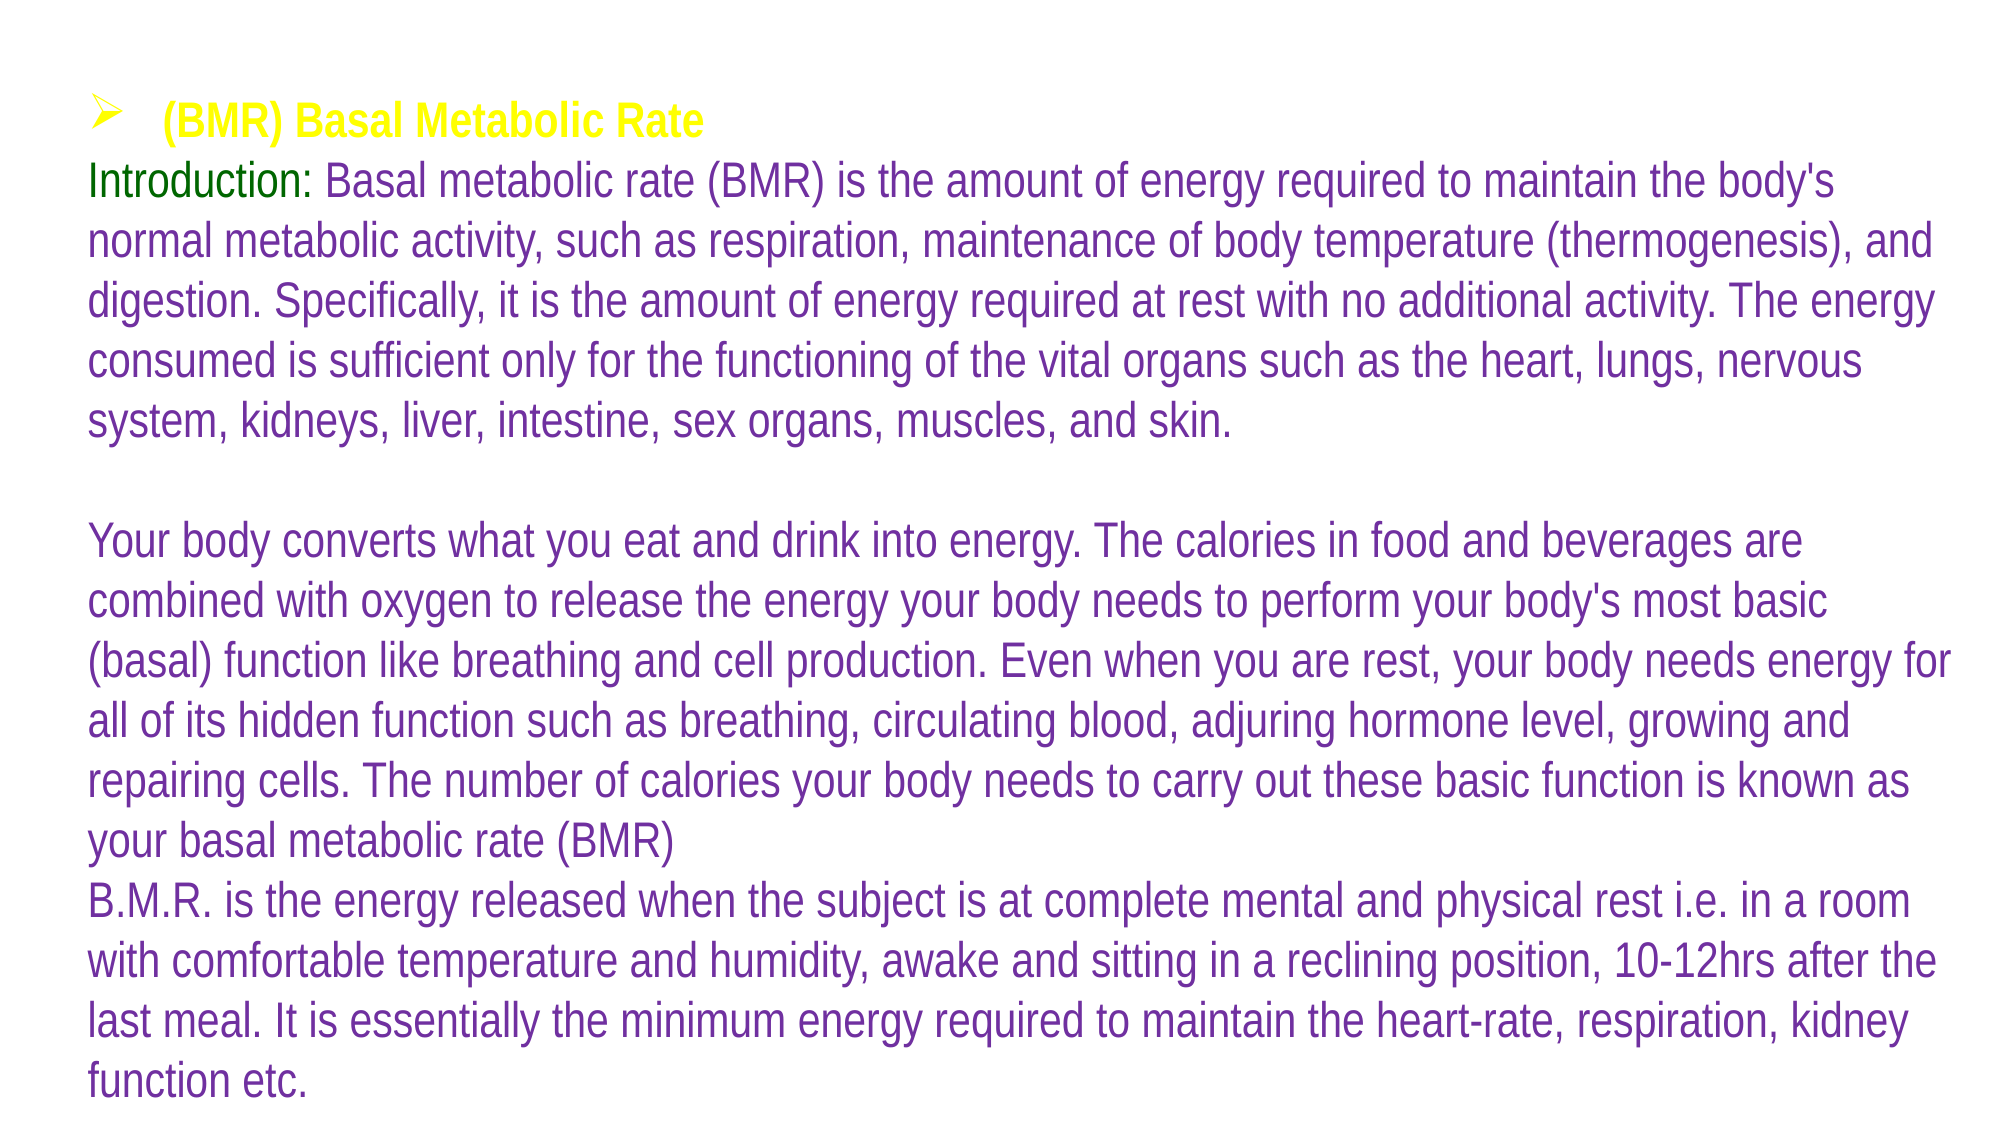

(BMR) Basal Metabolic Rate
Introduction: Basal metabolic rate (BMR) is the amount of energy required to maintain the body's normal metabolic activity, such as respiration, maintenance of body temperature (thermogenesis), and digestion. Specifically, it is the amount of energy required at rest with no additional activity. The energy consumed is sufficient only for the functioning of the vital organs such as the heart, lungs, nervous system, kidneys, liver, intestine, sex organs, muscles, and skin.

Your body converts what you eat and drink into energy. The calories in food and beverages are combined with oxygen to release the energy your body needs to perform your body's most basic (basal) function like breathing and cell production. Even when you are rest, your body needs energy for all of its hidden function such as breathing, circulating blood, adjuring hormone level, growing and repairing cells. The number of calories your body needs to carry out these basic function is known as your basal metabolic rate (BMR)
B.M.R. is the energy released when the subject is at complete mental and physical rest i.e. in a room with comfortable temperature and humidity, awake and sitting in a reclining position, 10-12hrs after the last meal. It is essentially the minimum energy required to maintain the heart-rate, respiration, kidney function etc.